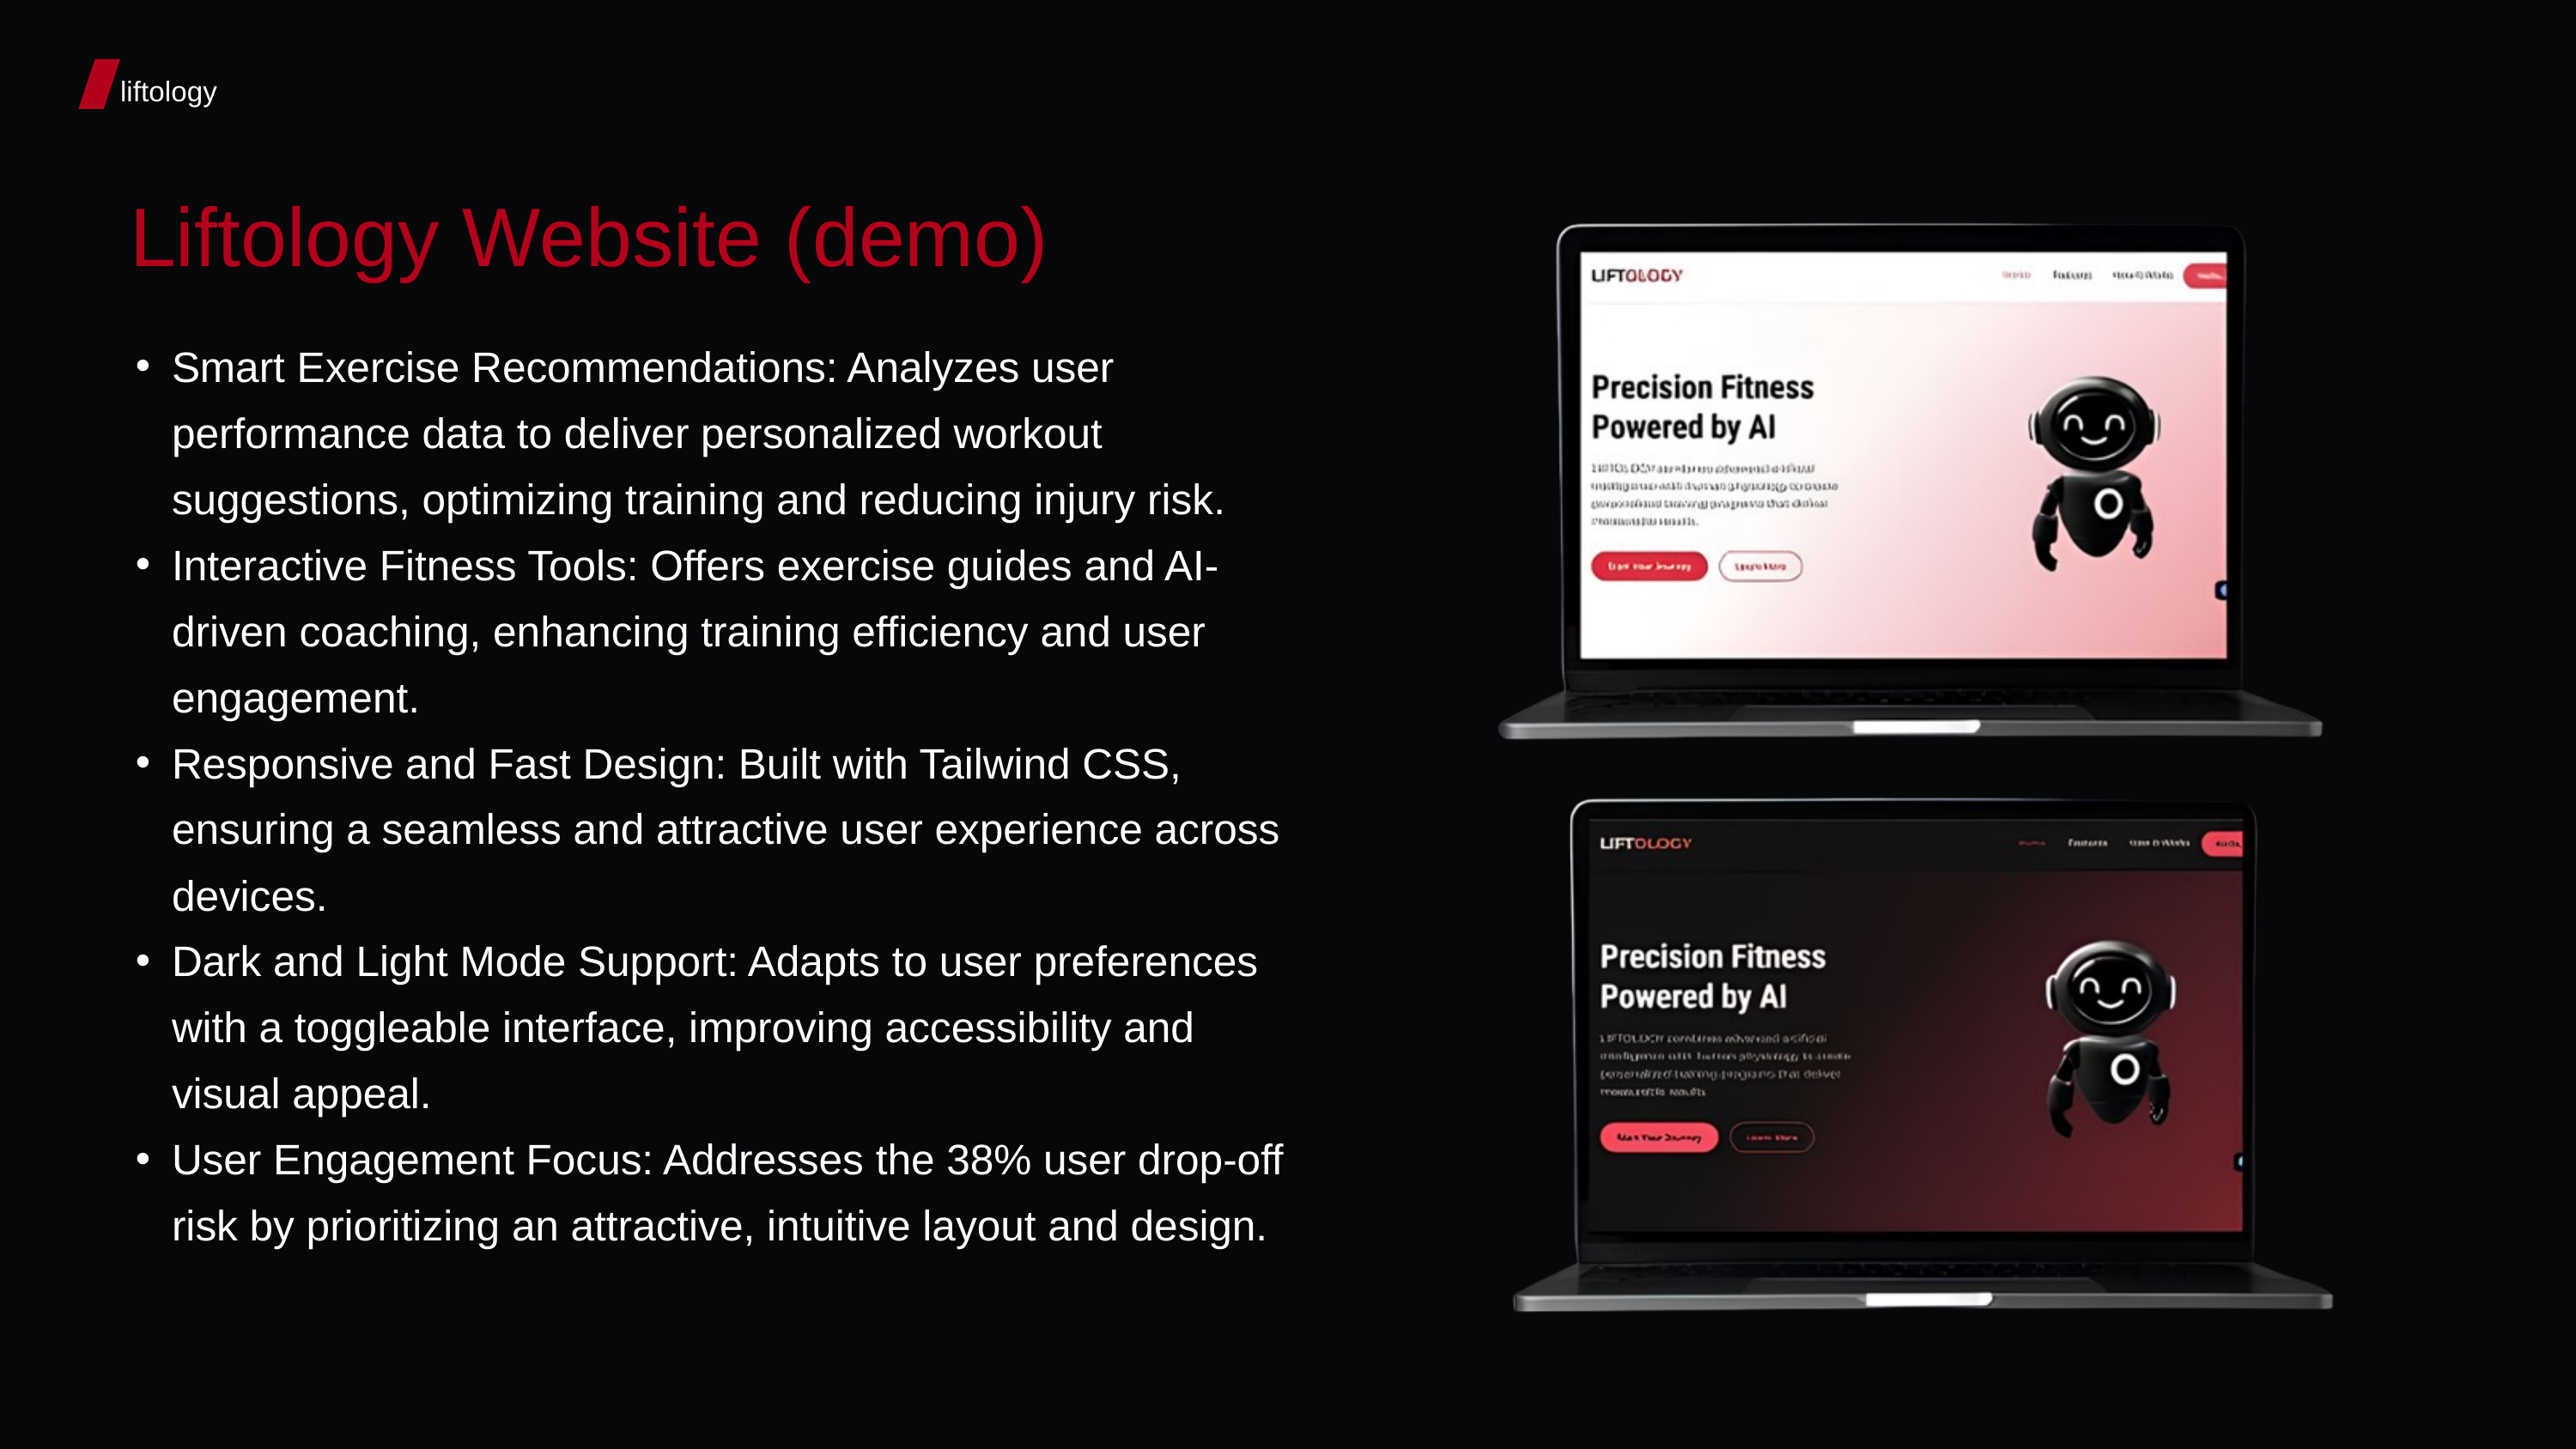

liftology

Liftology Website (demo)

Smart Exercise Recommendations: Analyzes user performance data to deliver personalized workout suggestions, optimizing training and reducing injury risk.
Interactive Fitness Tools: Offers exercise guides and AI-driven coaching, enhancing training efficiency and user engagement.
Responsive and Fast Design: Built with Tailwind CSS, ensuring a seamless and attractive user experience across devices.
Dark and Light Mode Support: Adapts to user preferences with a toggleable interface, improving accessibility and visual appeal.
User Engagement Focus: Addresses the 38% user drop-off risk by prioritizing an attractive, intuitive layout and design.